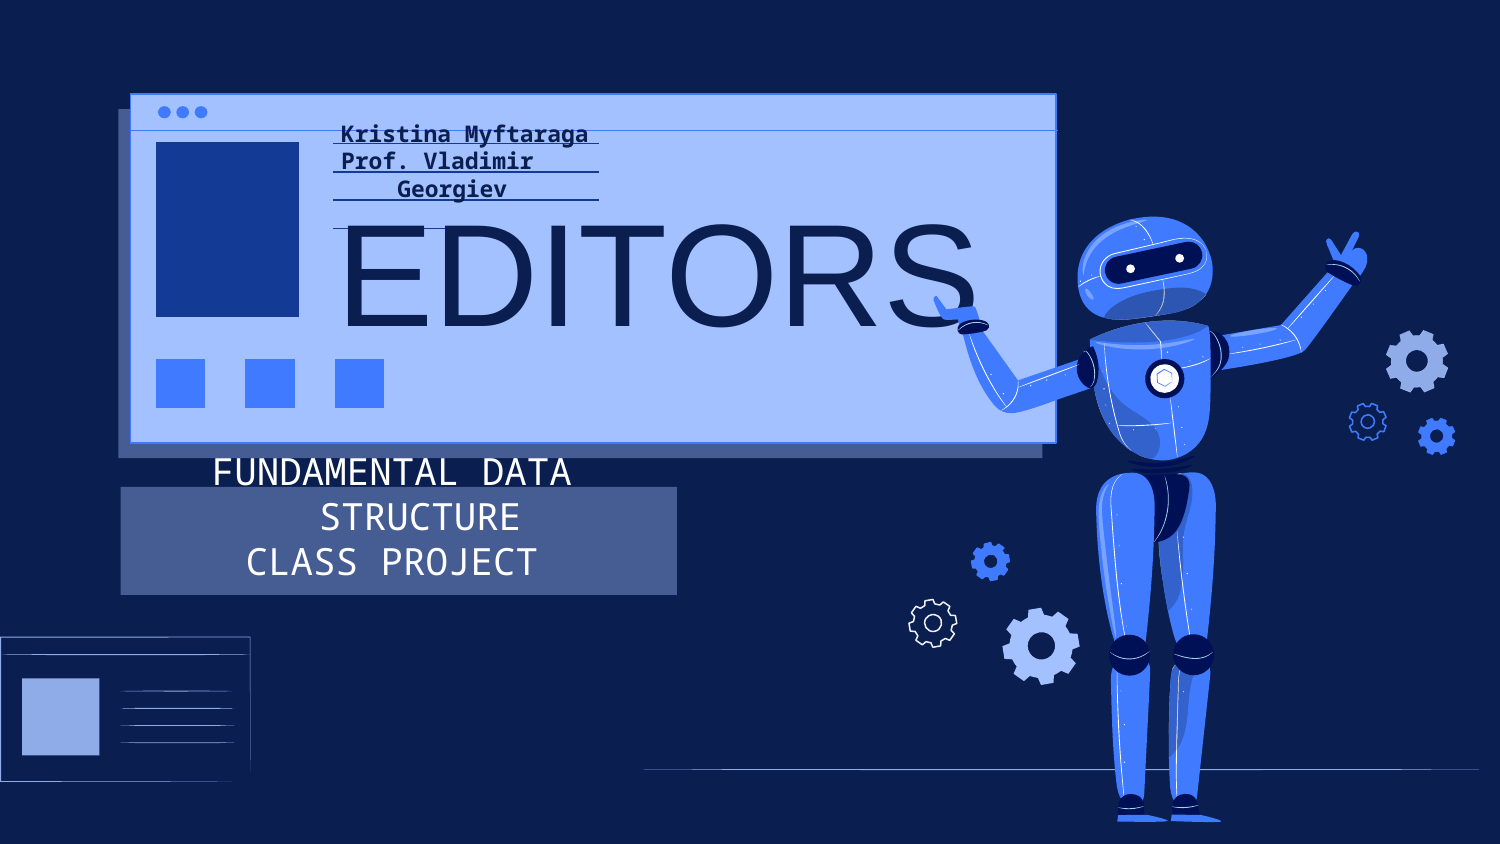

Kristina Myftaraga
Prof. Vladimir Georgiev
# EDITORS

FUNDAMENTAL DATA STRUCTURE
CLASS PROJECT